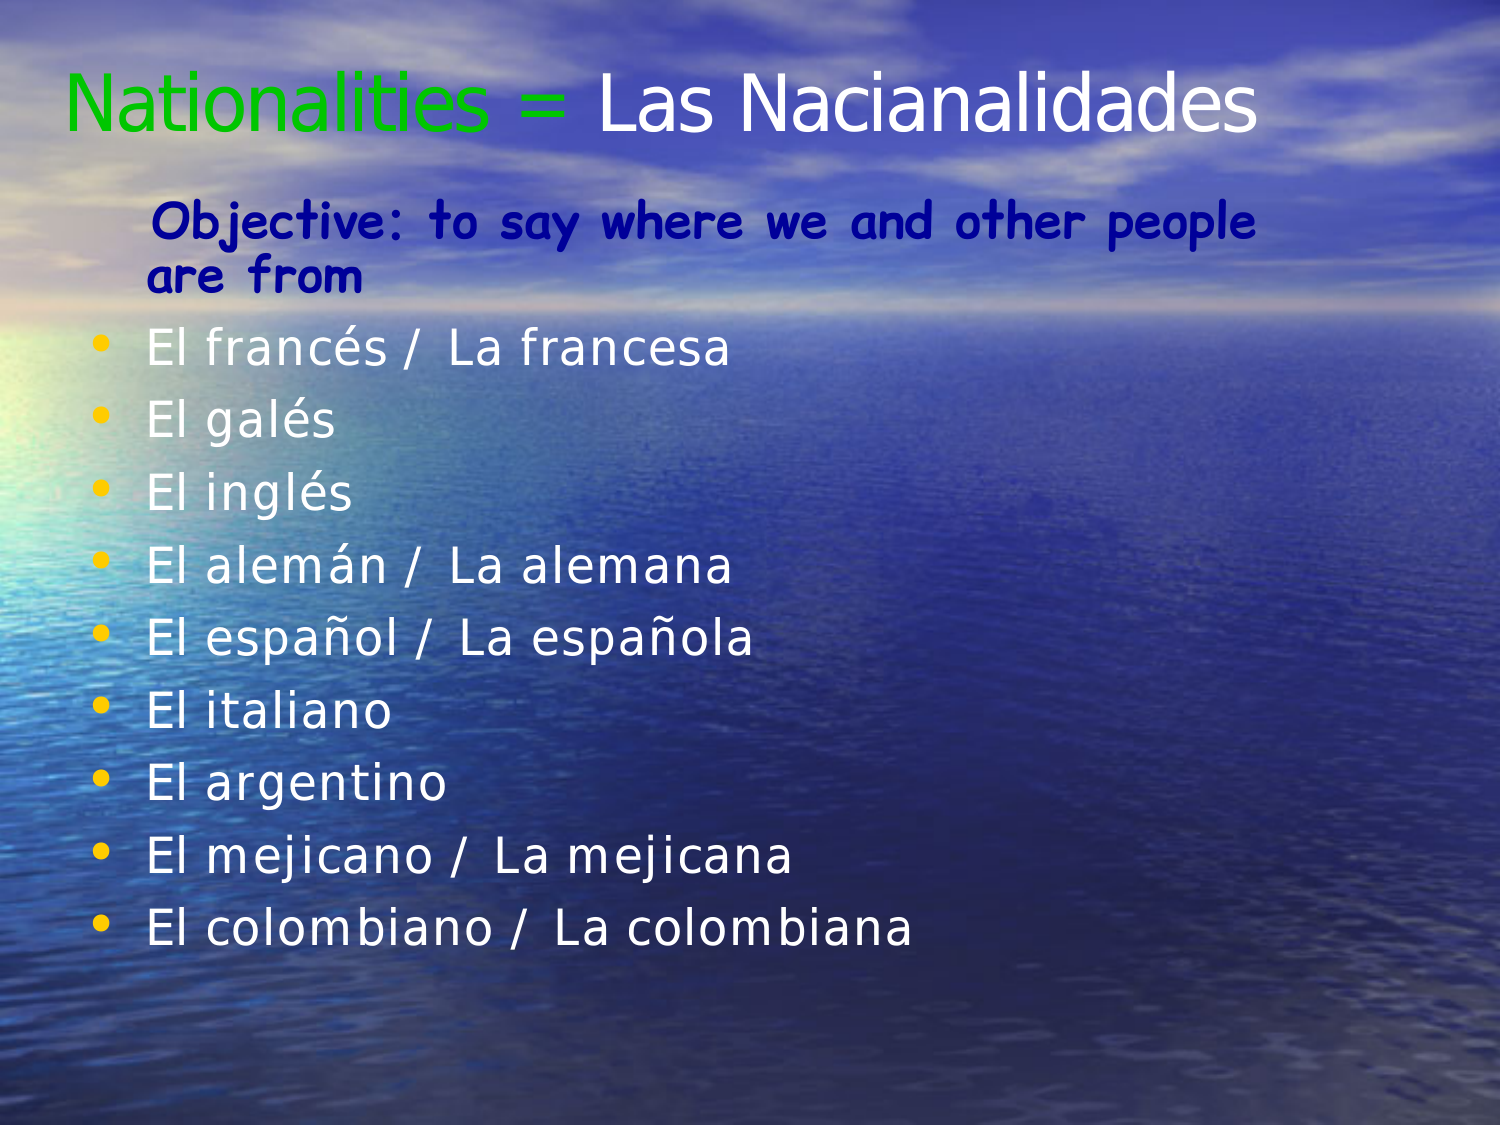

Nationalities = Las Nacianalidades
    Objective: to say where we and other people  	are from
El francés / La francesa
El galés
El inglés
El alemán / La alemana
El español / La española
El italiano
El argentino
El mejicano / La mejicana
El colombiano / La colombiana